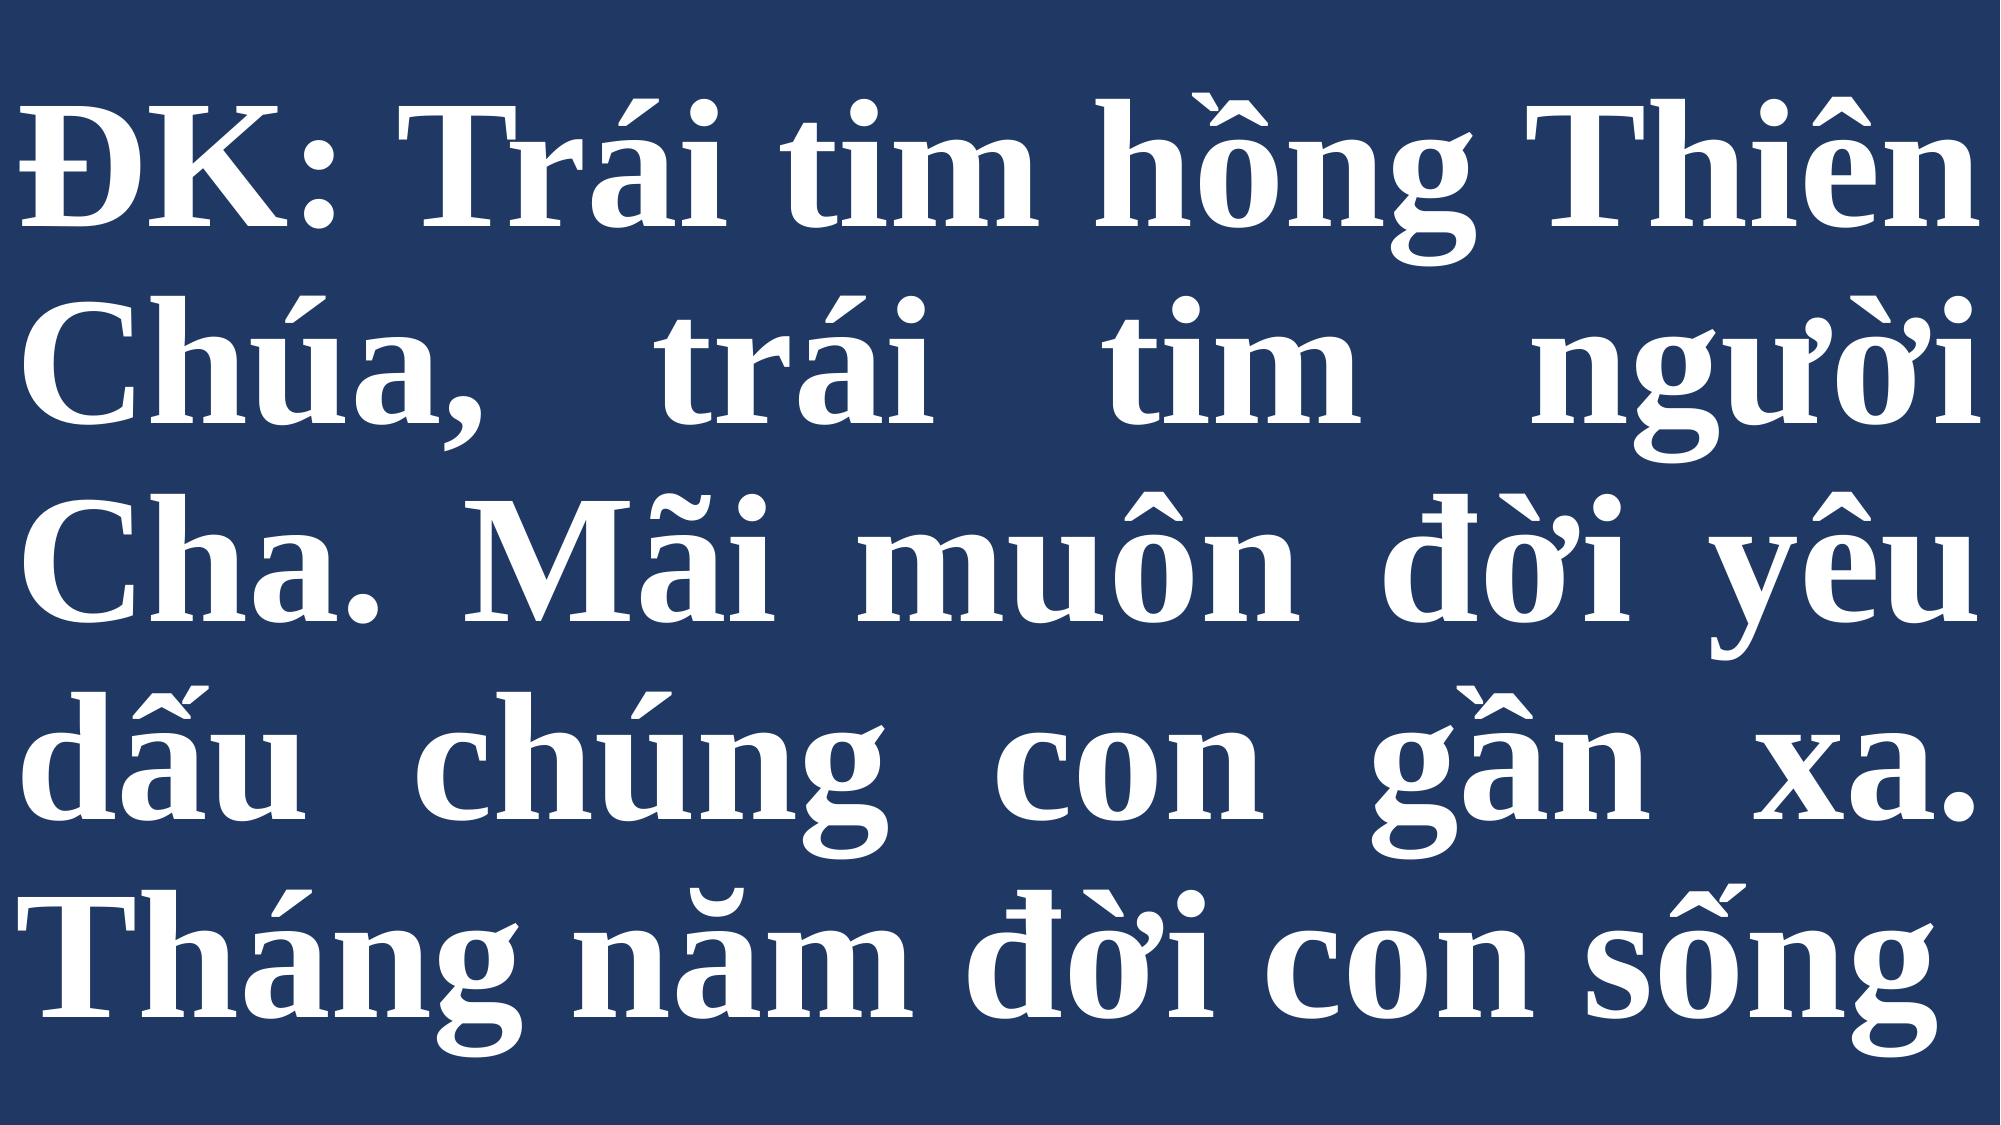

# ĐK: Trái tim hồng Thiên Chúa, trái tim người Cha. Mãi muôn đời yêu dấu chúng con gần xa. Tháng năm đời con sống